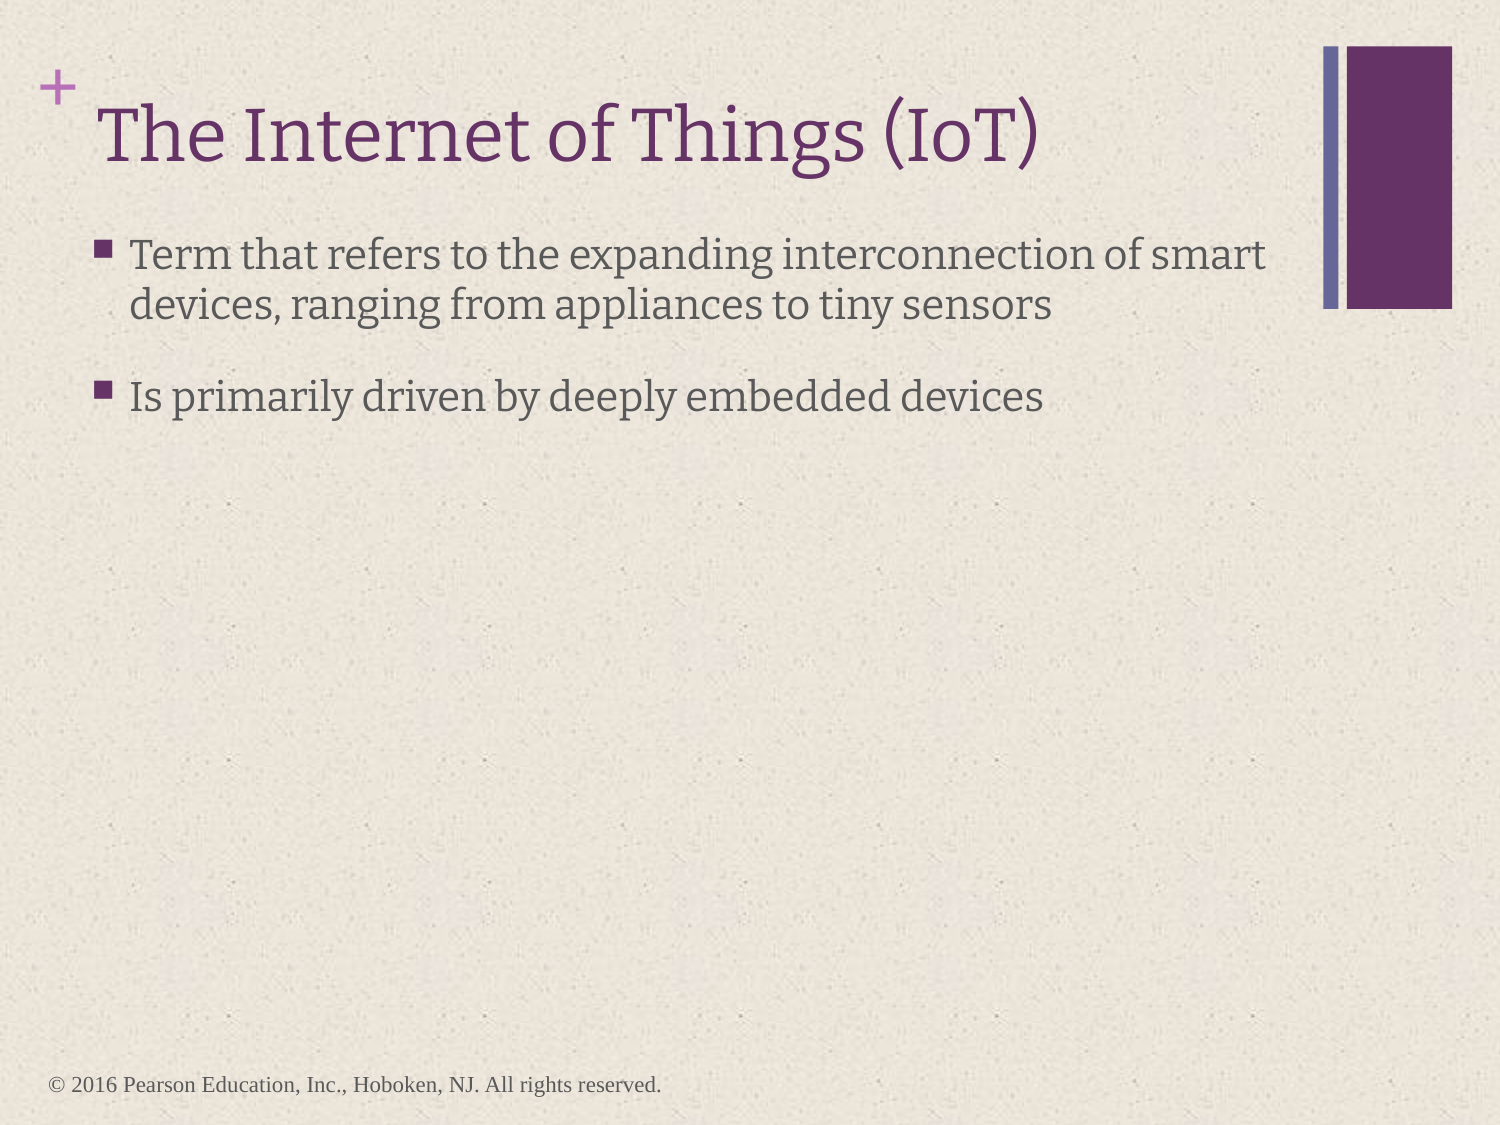

# The Internet of Things (IoT)
Term that refers to the expanding interconnection of smart devices, ranging from appliances to tiny sensors
Is primarily driven by deeply embedded devices

© 2016 Pearson Education, Inc., Hoboken, NJ. All rights reserved.